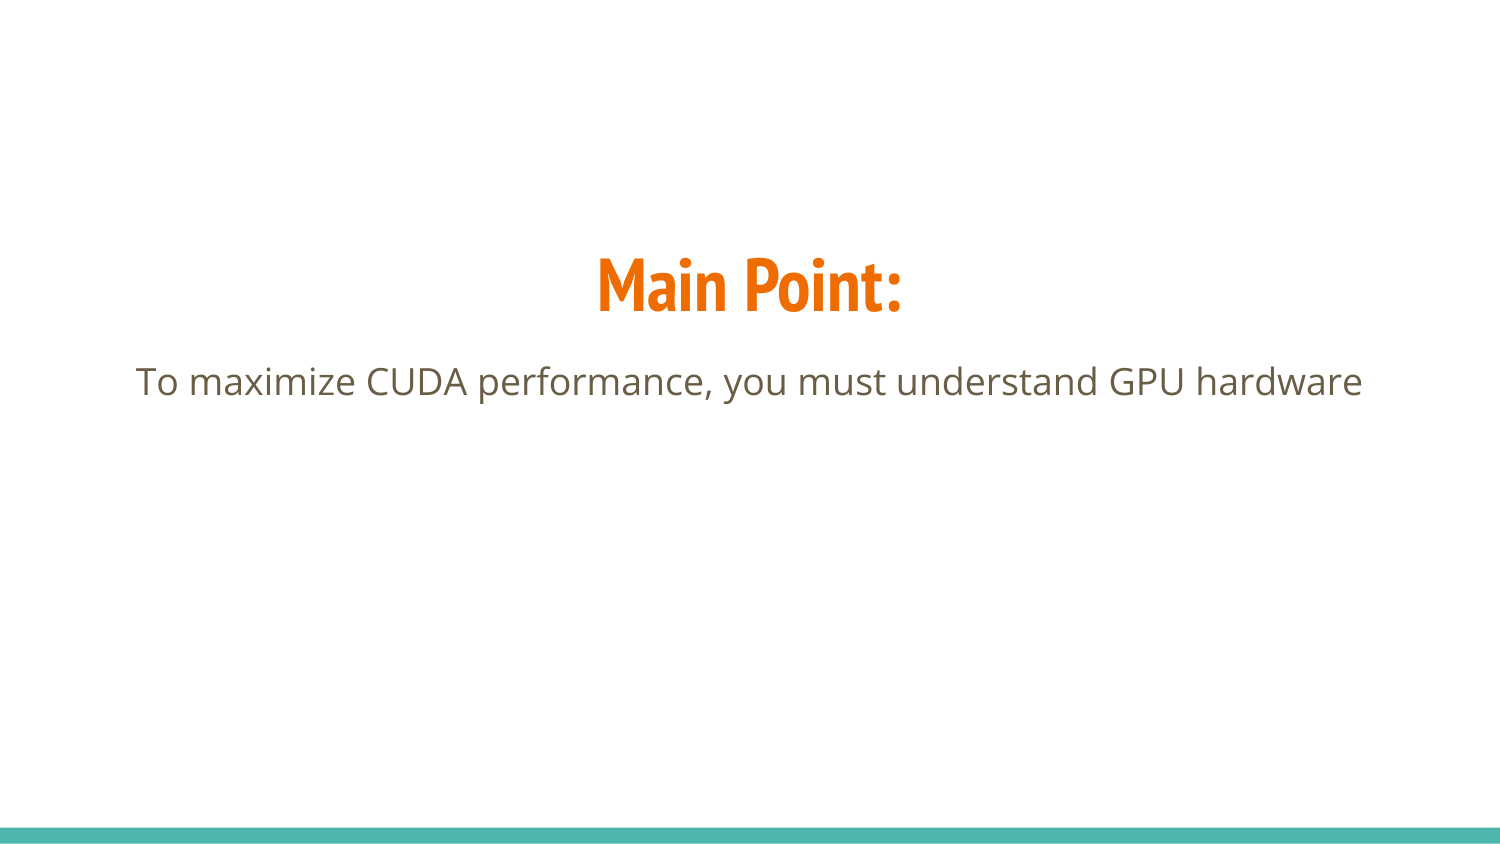

Main Point:
To maximize CUDA performance, you must understand GPU hardware